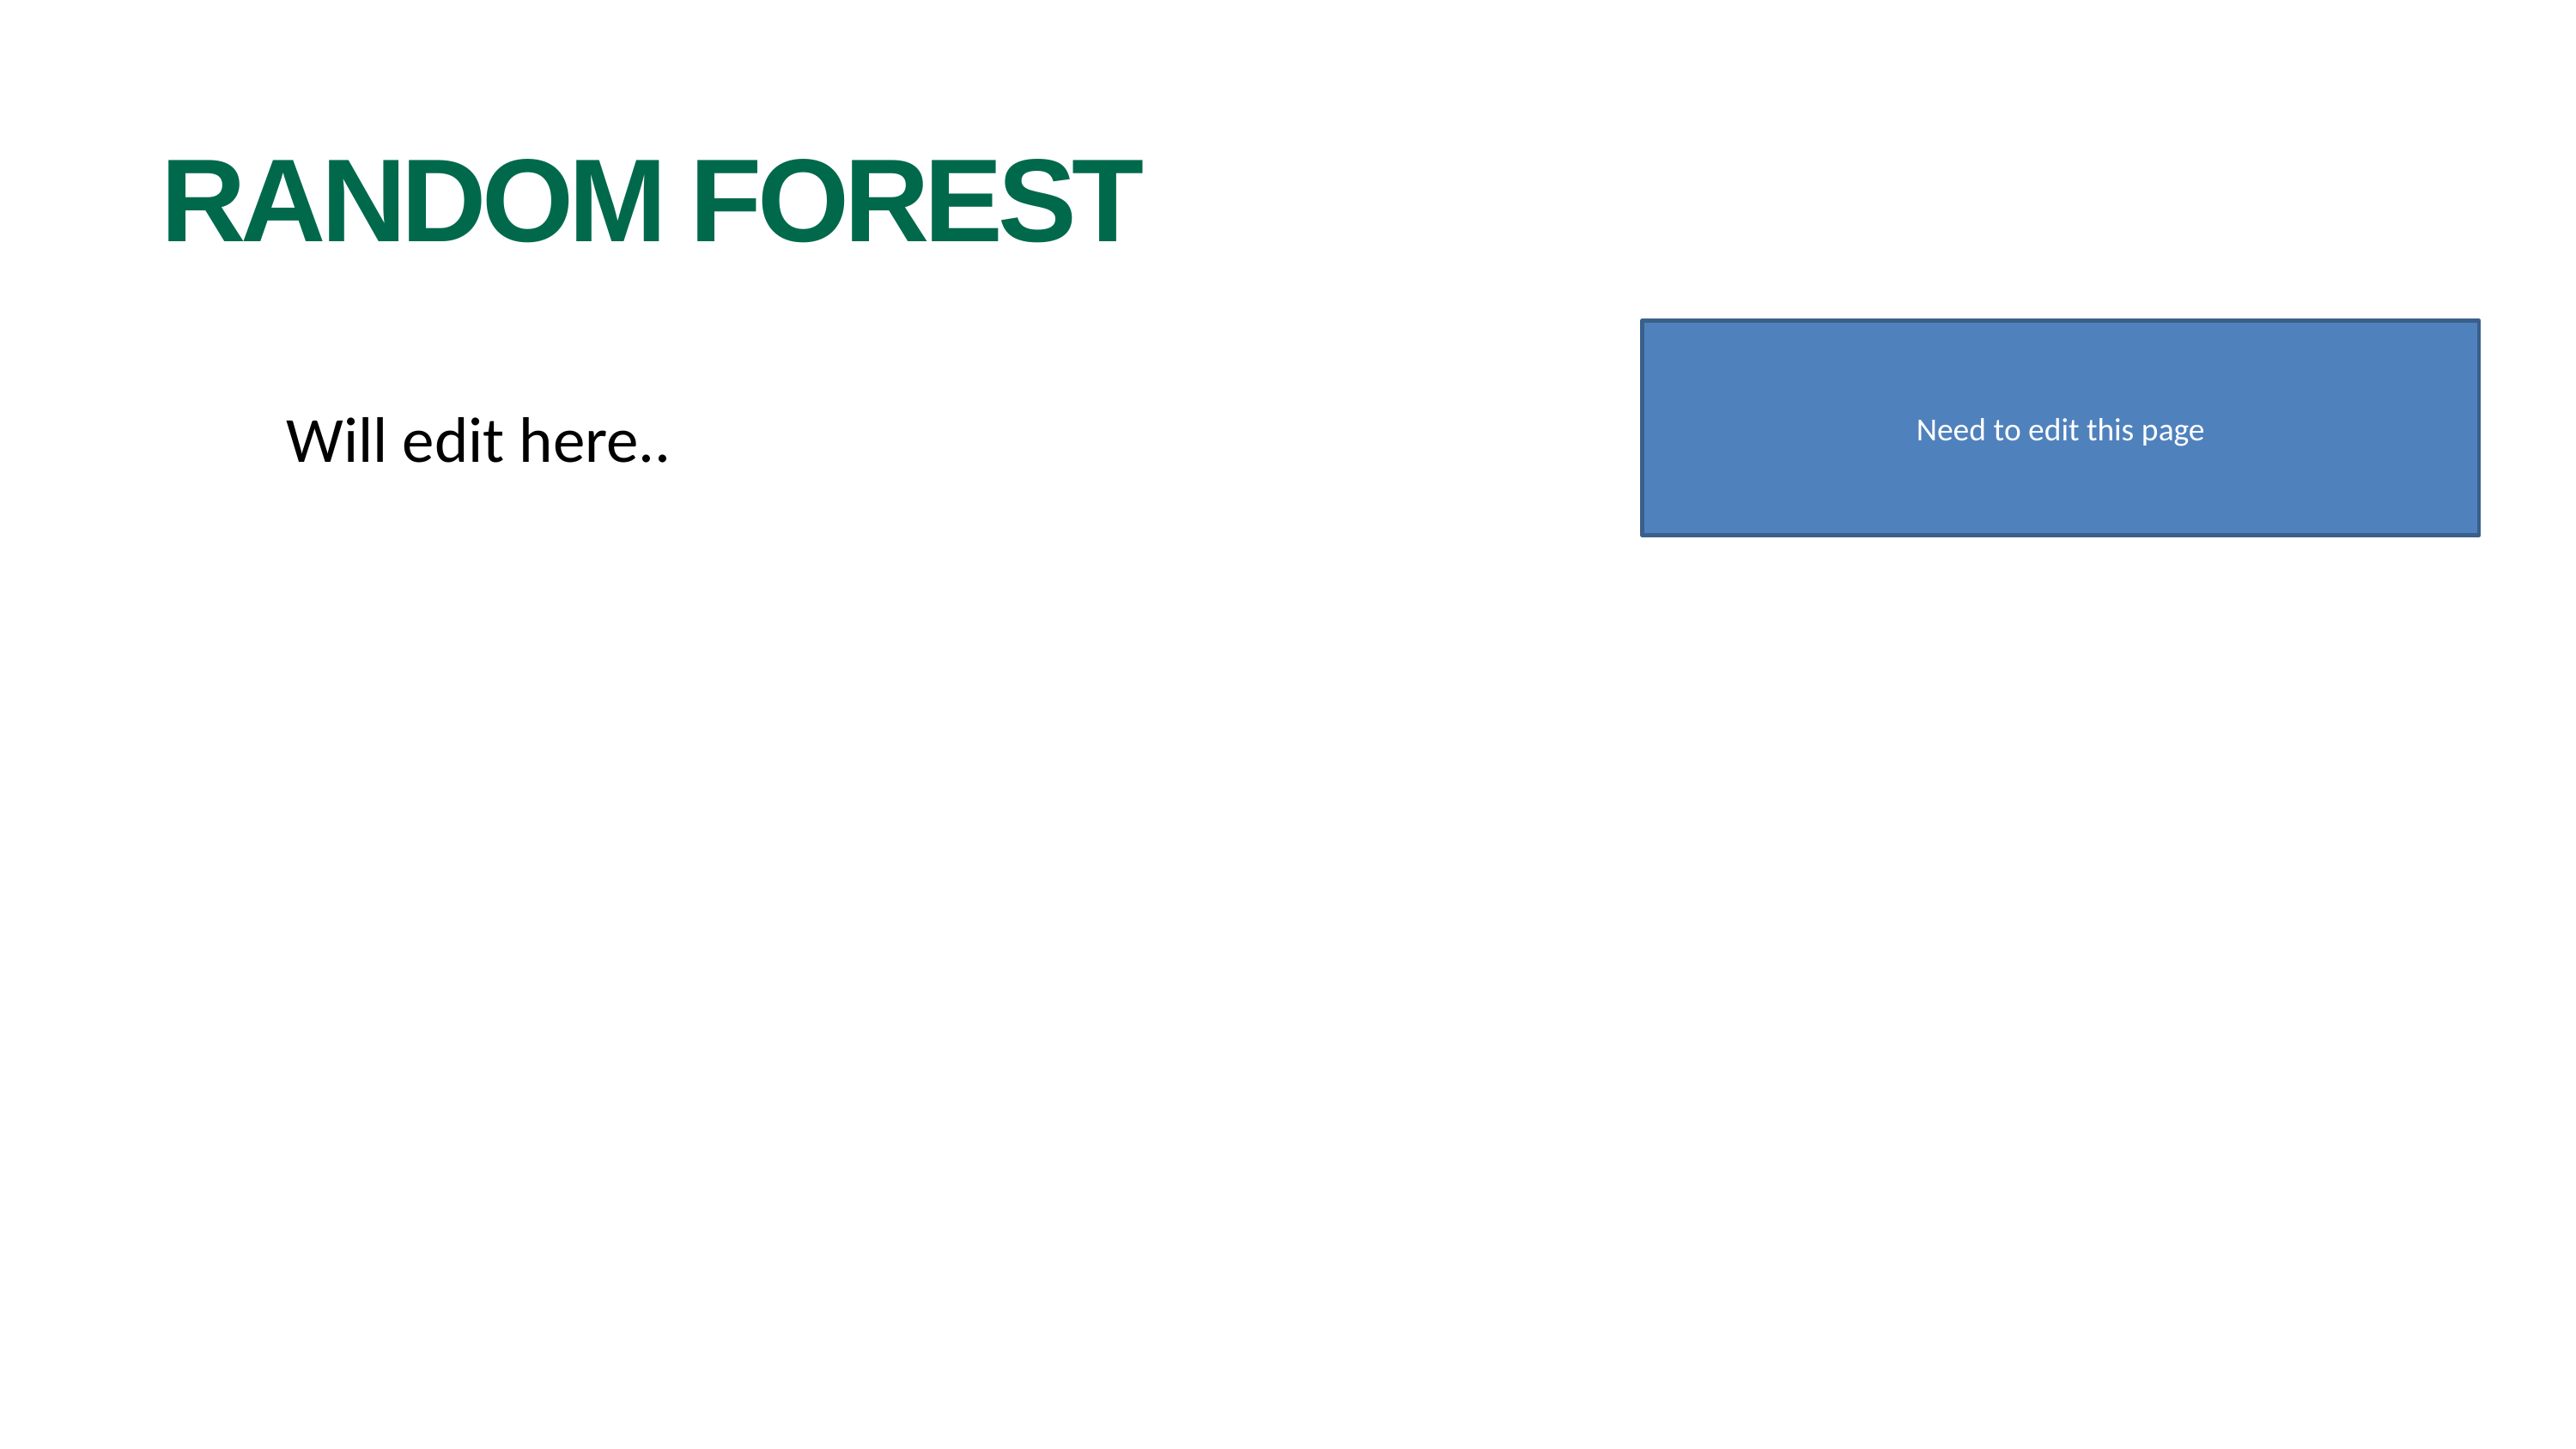

RANDOM FOREST
Need to edit this page
Will edit here..